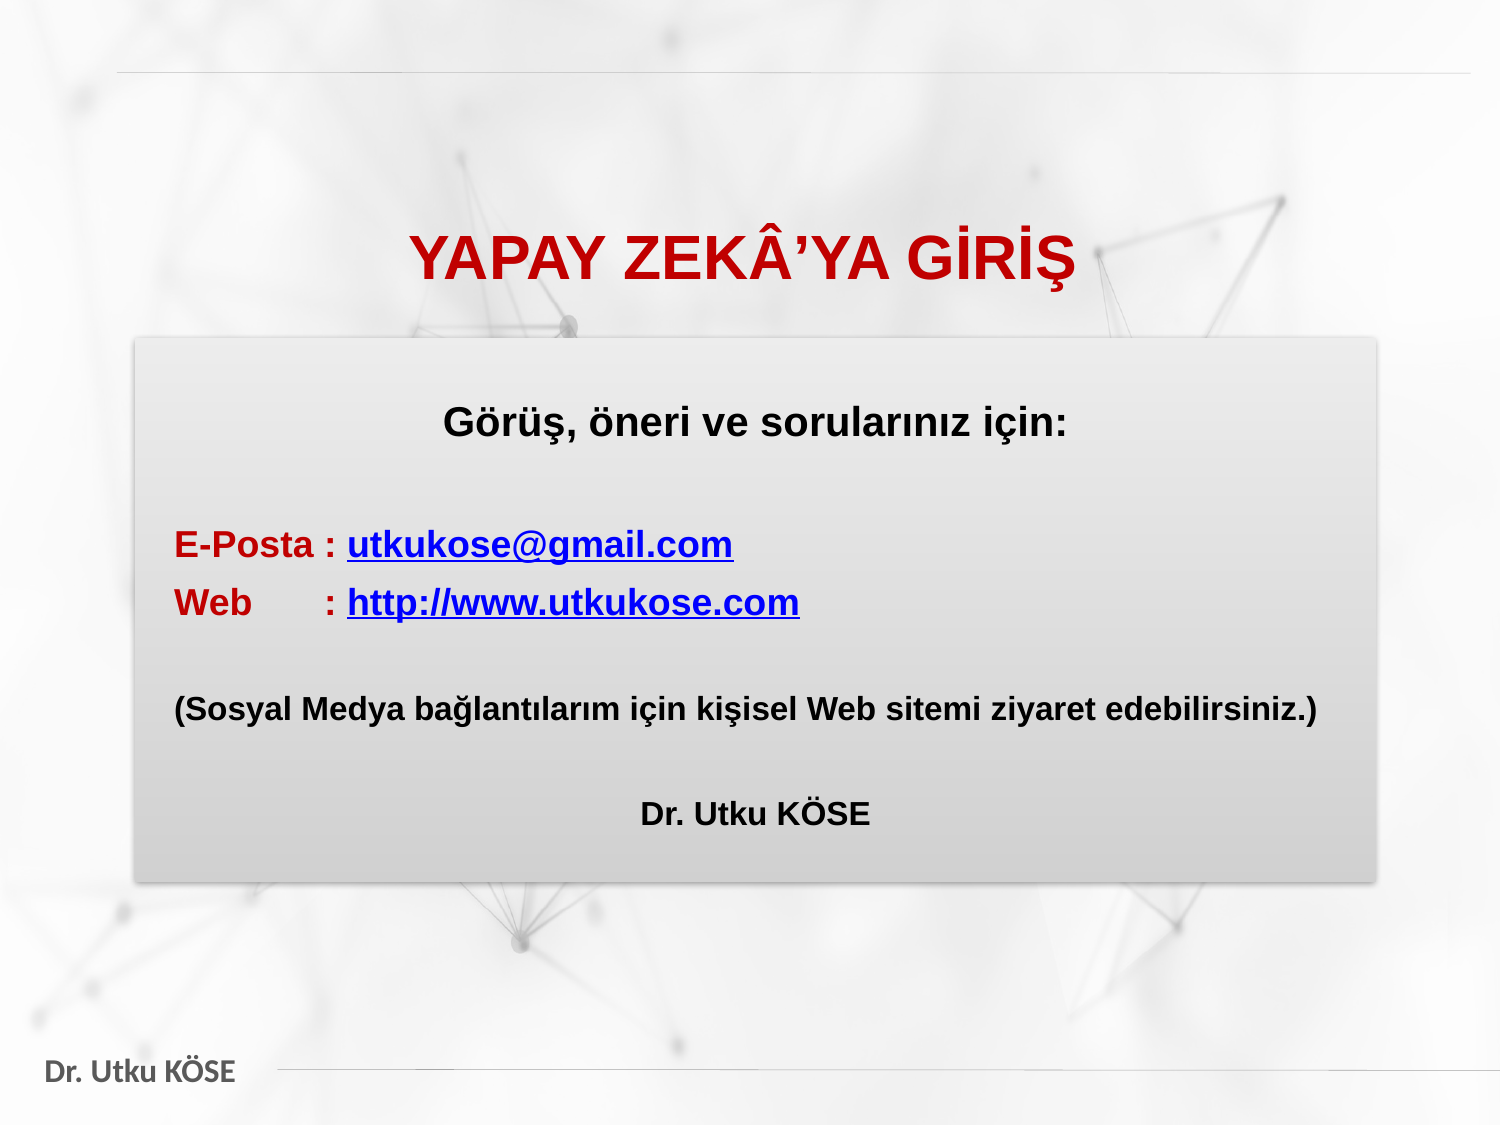

YAPAY ZEKÂ’YA GİRİŞ

Görüş, öneri ve sorularınız için:

E-Posta	: utkukose@gmail.com
Web	: http://www.utkukose.com

(Sosyal Medya bağlantılarım için kişisel Web sitemi ziyaret edebilirsiniz.)

Dr. Utku KÖSE